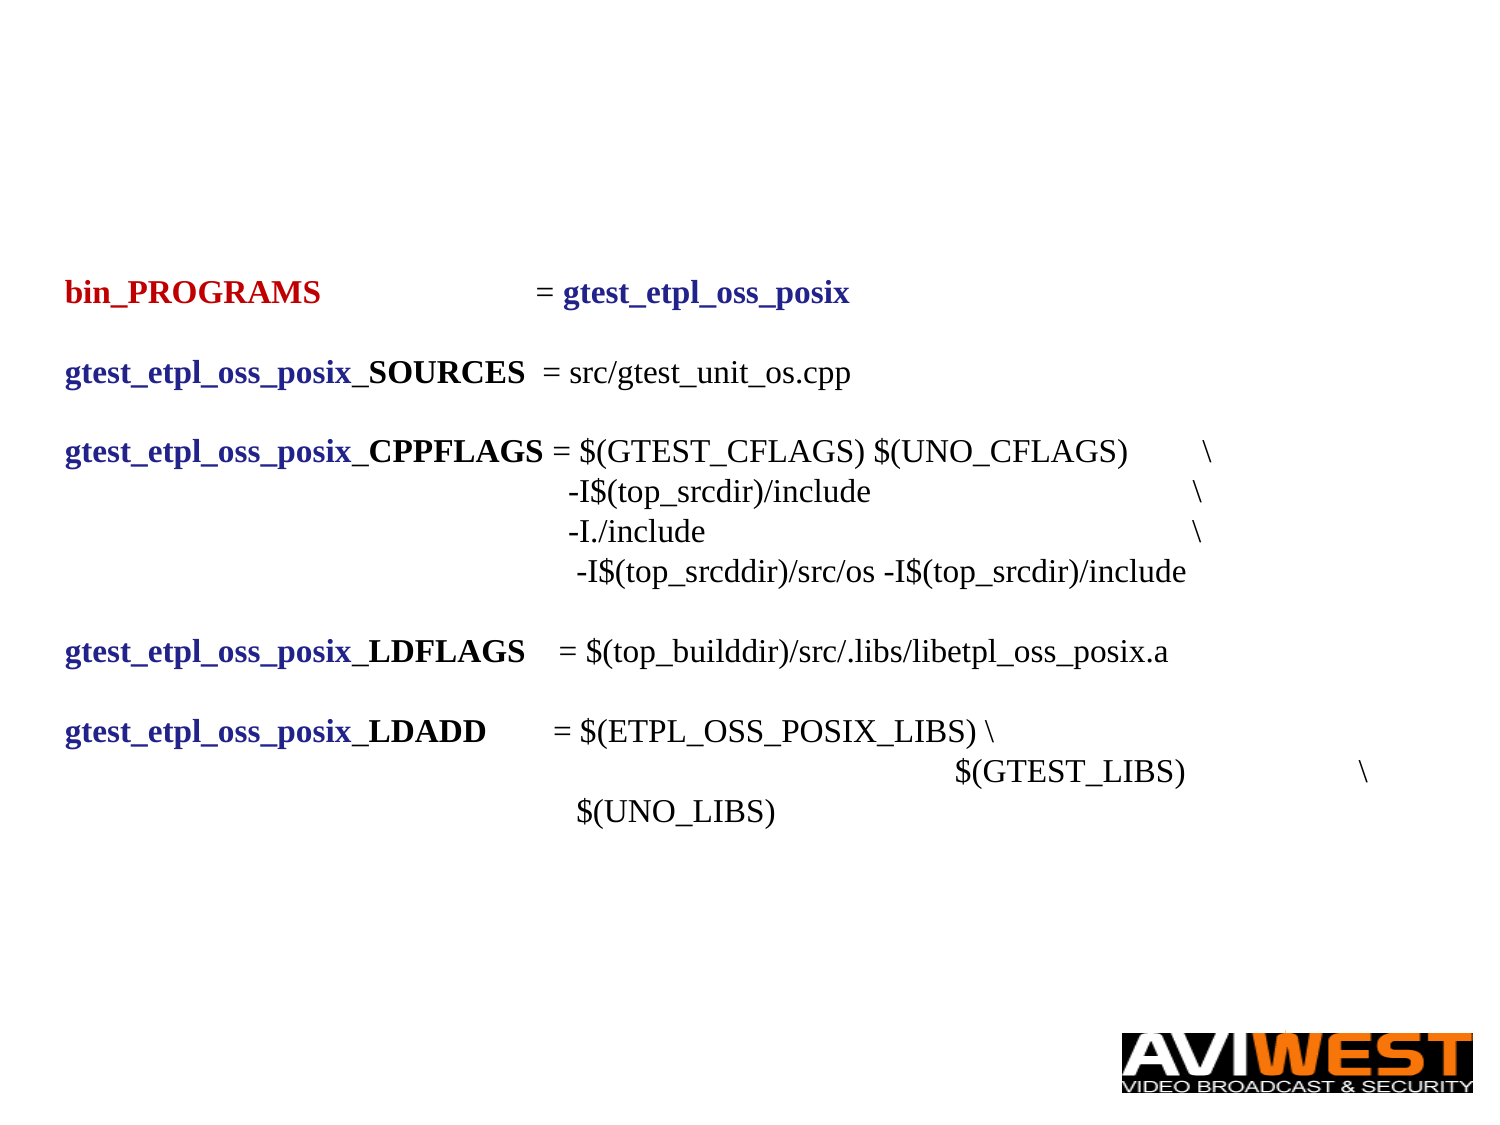

bin_PROGRAMS                          = gtest_etpl_oss_posix

gtest_etpl_oss_posix_SOURCES  = src/gtest_unit_os.cpp

gtest_etpl_oss_posix_CPPFLAGS = $(GTEST_CFLAGS) $(UNO_CFLAGS)         \
                                                             -I$(top_srcdir)/include                                       \
                                                             -I./include                                                           \
                                                              -I$(top_srcddir)/src/os -I$(top_srcdir)/include

gtest_etpl_oss_posix_LDFLAGS    = $(top_builddir)/src/.libs/libetpl_oss_posix.a

gtest_etpl_oss_posix_LDADD        = $(ETPL_OSS_POSIX_LIBS) \
					                 $(GTEST_LIBS)                     \
                                                              $(UNO_LIBS)